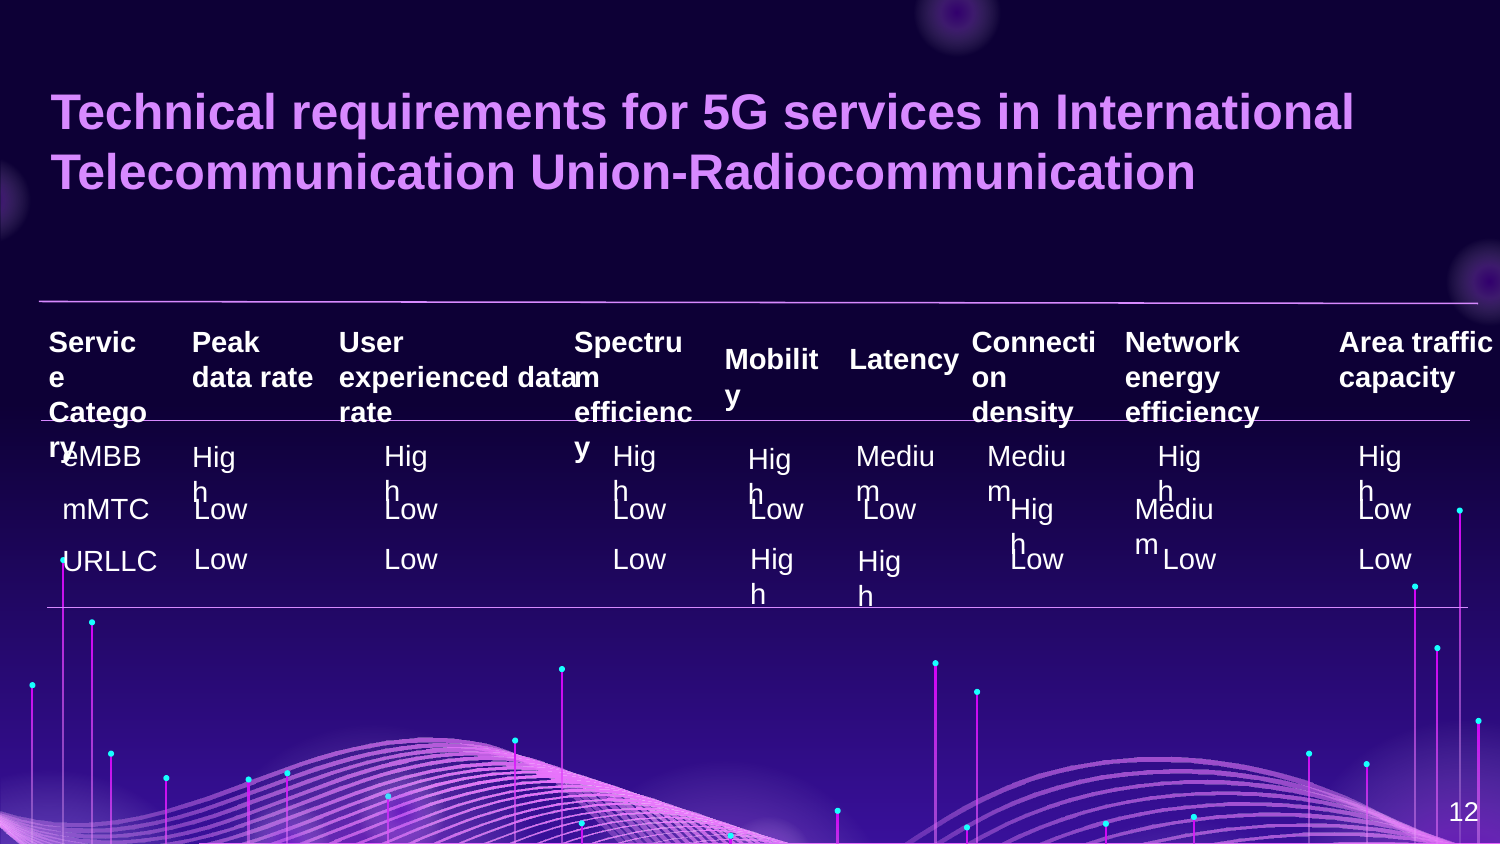

Technical requirements for 5G services in International Telecommunication Union-Radiocommunication
Peak data rate
Spectrum efficiency
Connection density
Area traffic capacity
Service
Category
User experienced data rate
Network energy efficiency
Latency
Mobility
High
Medium
eMBB
High
Medium
High
High
High
High
mMTC
Low
Low
Low
Medium
Low
High
Low
Low
Low
Low
Low
Low
Low
Low
High
URLLC
High
12